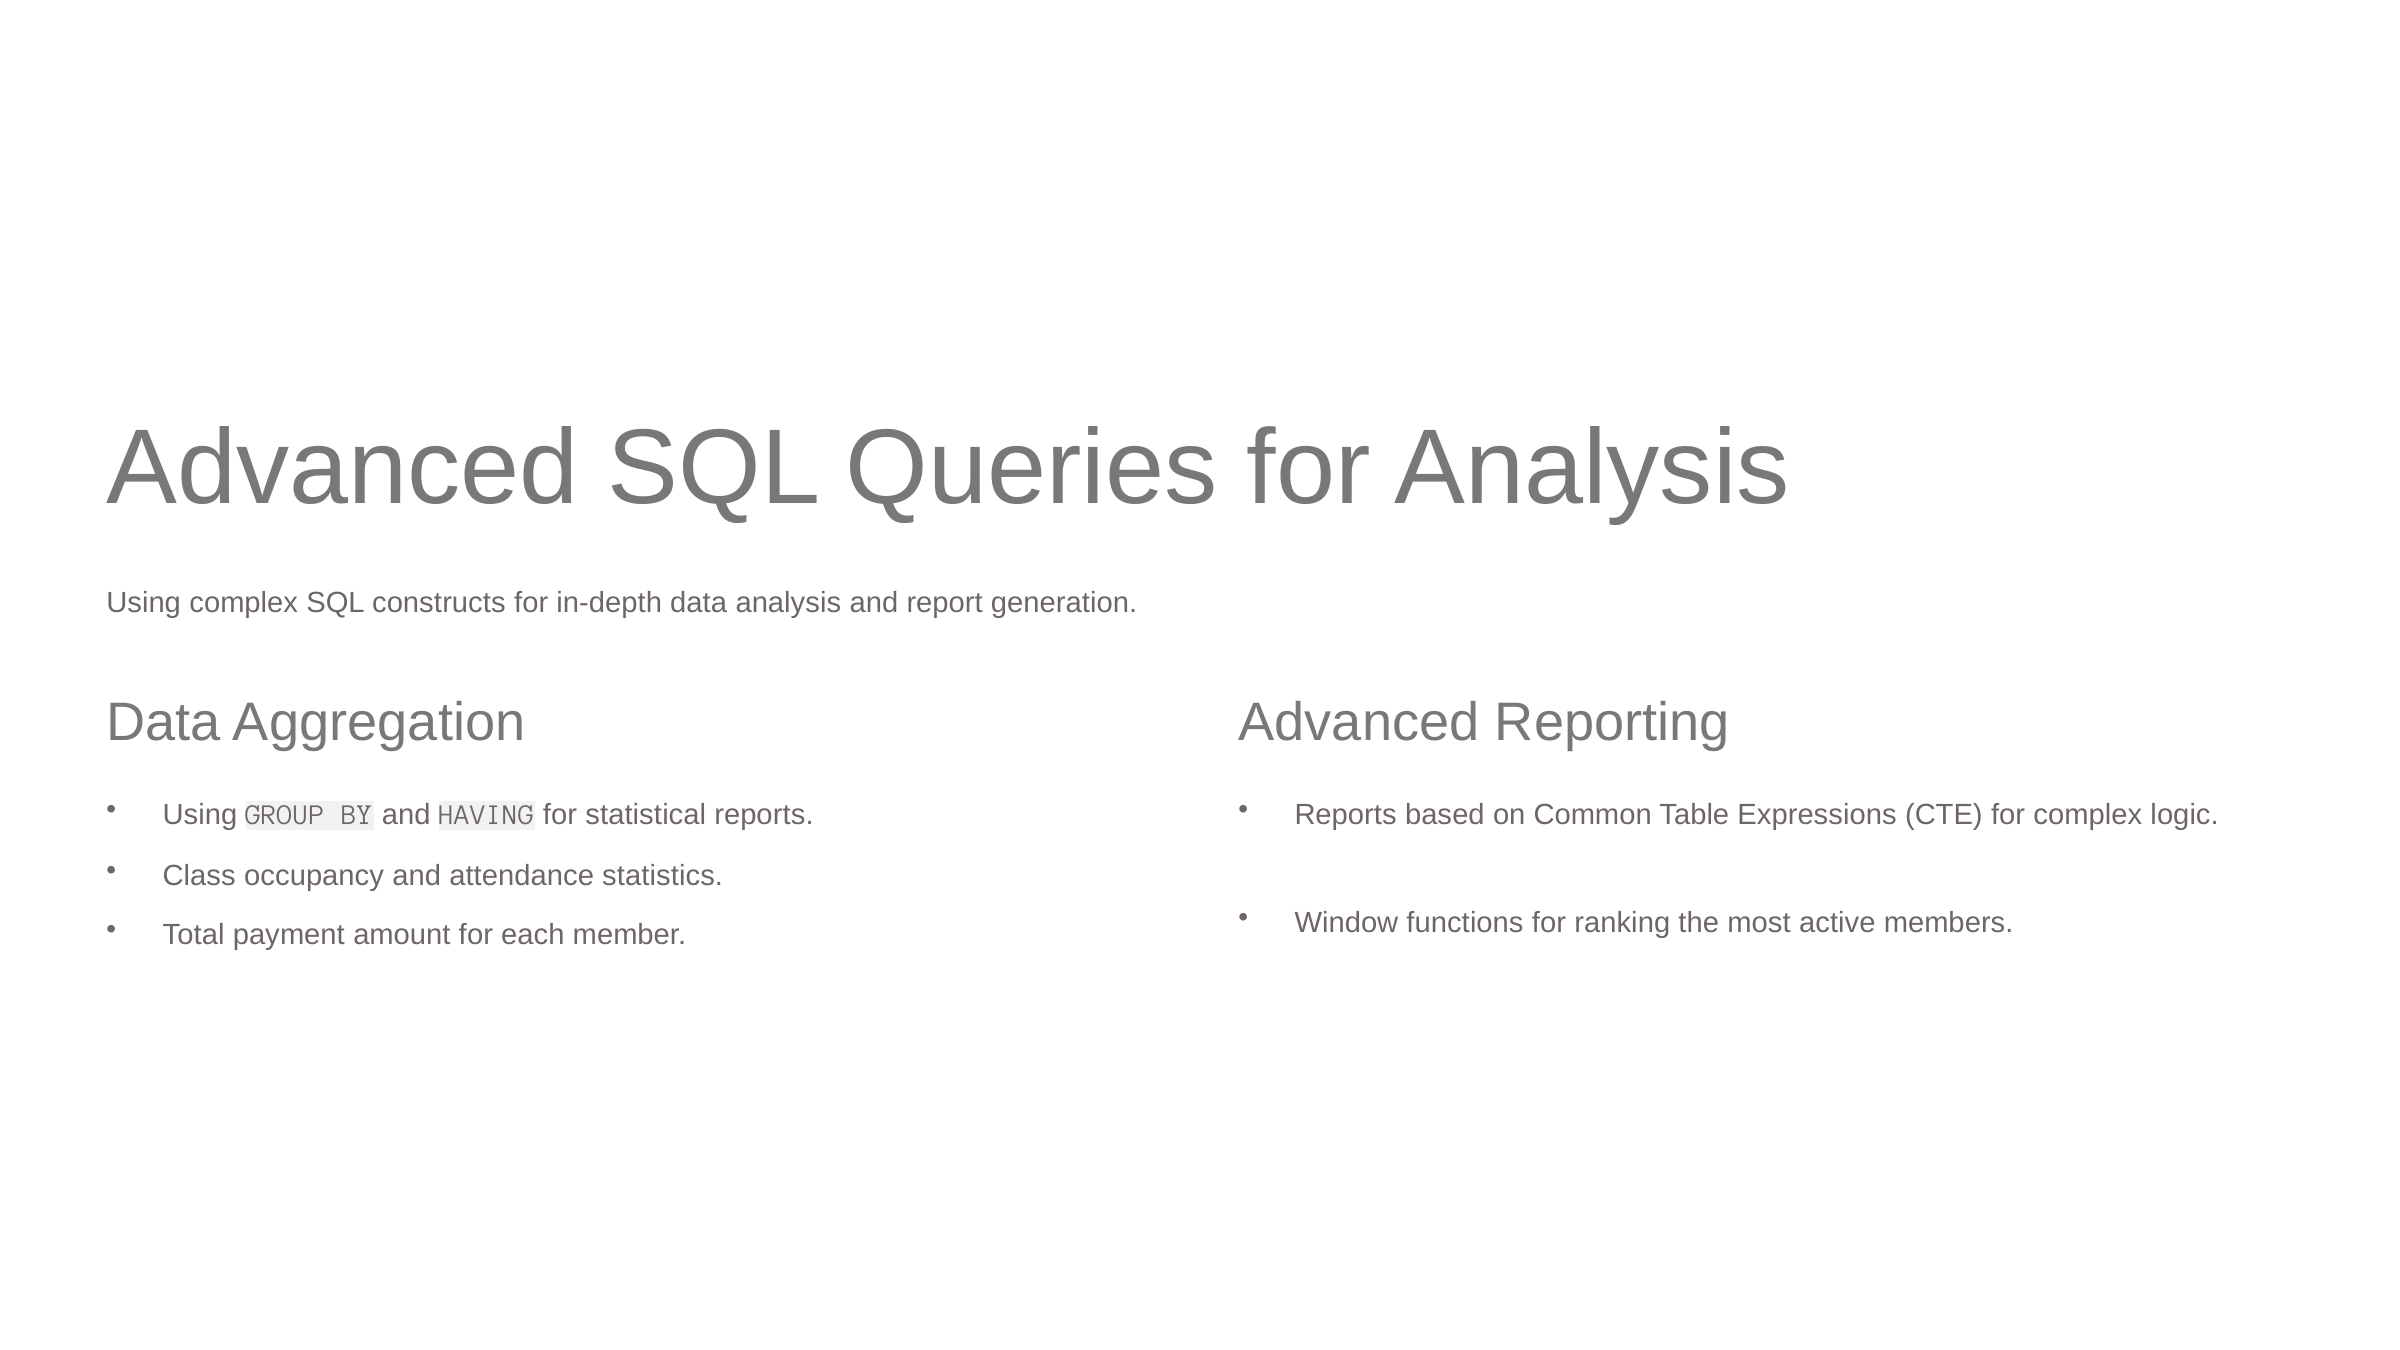

Advanced SQL Queries for Analysis
Using complex SQL constructs for in-depth data analysis and report generation.
Data Aggregation
Advanced Reporting
Reports based on Common Table Expressions (CTE) for complex logic.
Using GROUP BY and HAVING for statistical reports.
Class occupancy and attendance statistics.
Window functions for ranking the most active members.
Total payment amount for each member.